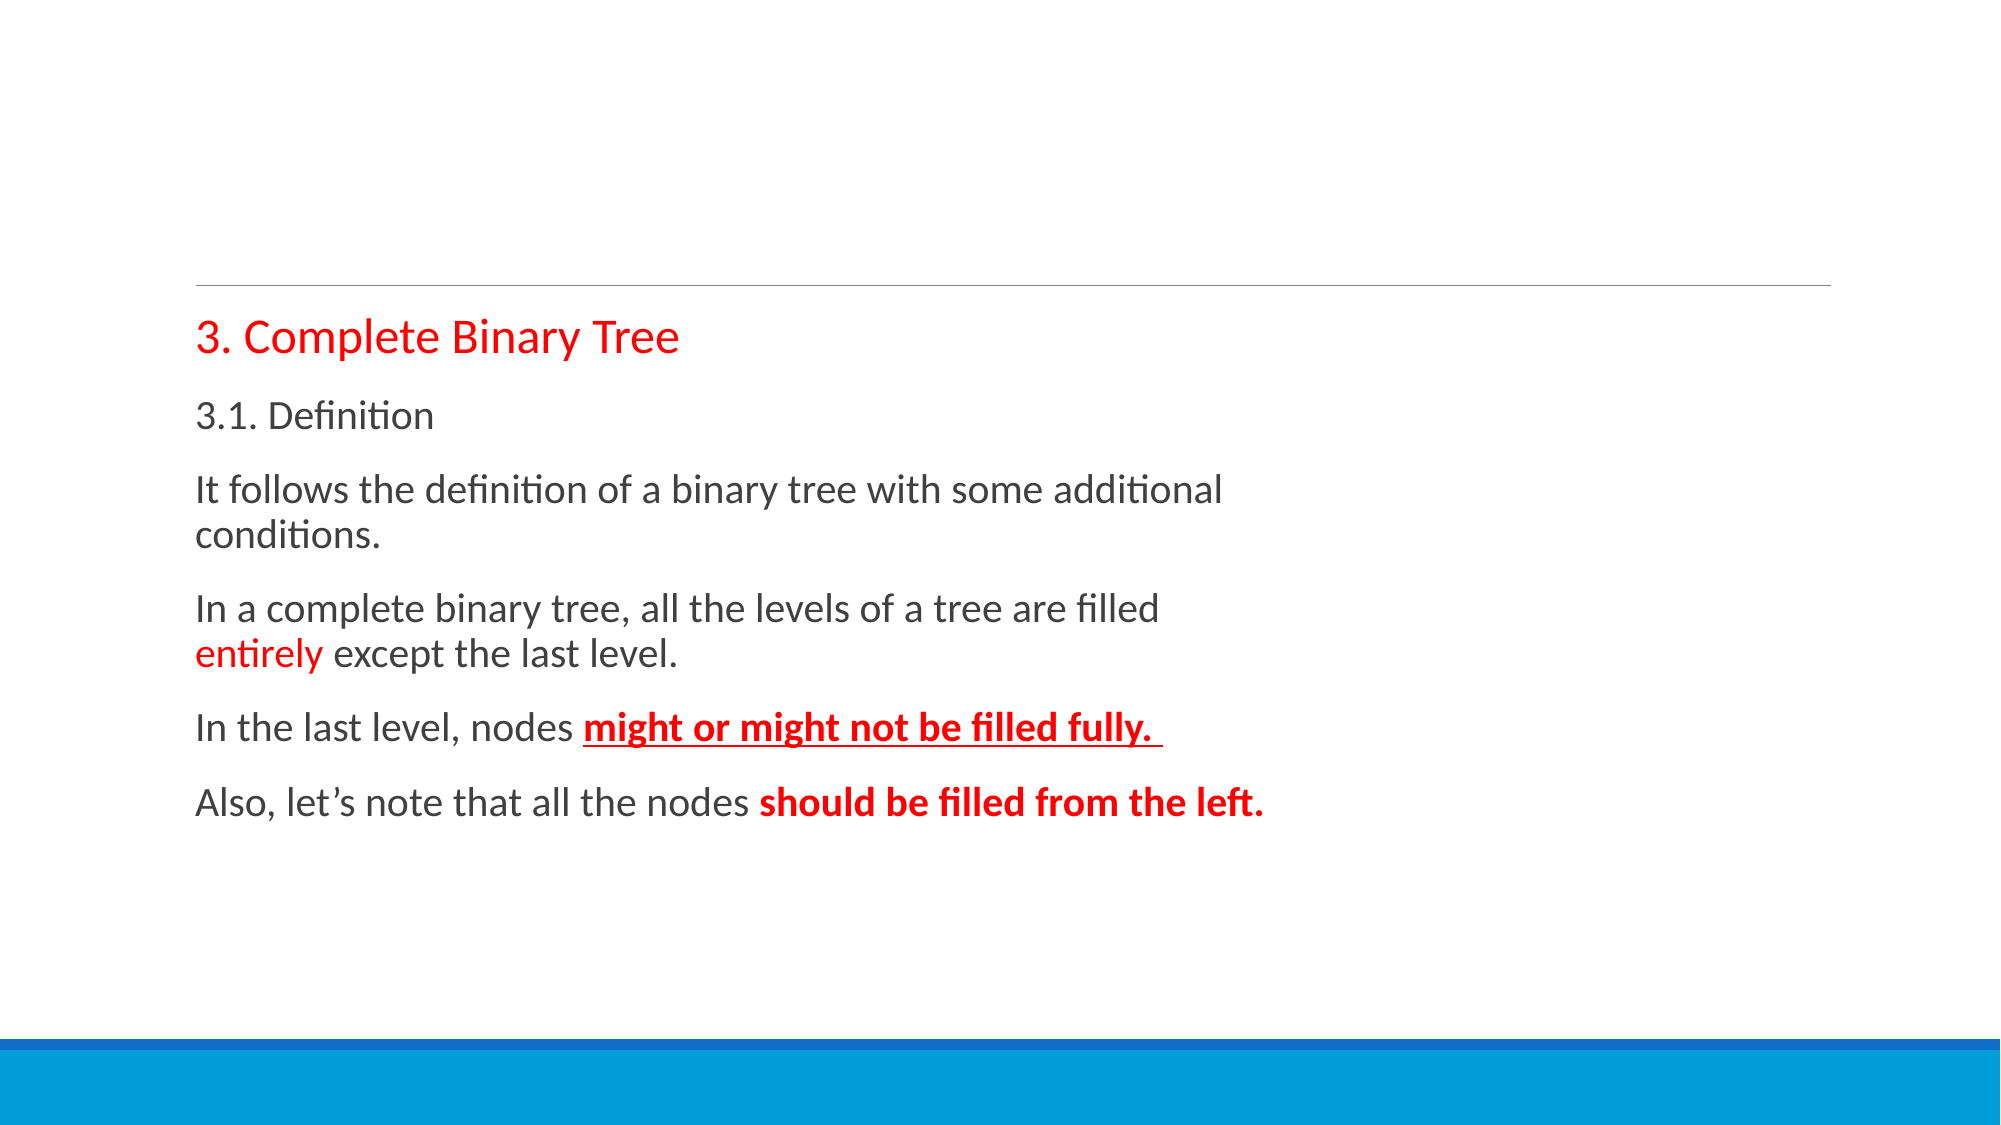

#
3. Complete Binary Tree
3.1. Definition
It follows the definition of a binary tree with some additional conditions.
In a complete binary tree, all the levels of a tree are filled entirely except the last level.
In the last level, nodes might or might not be filled fully.
Also, let’s note that all the nodes should be filled from the left.